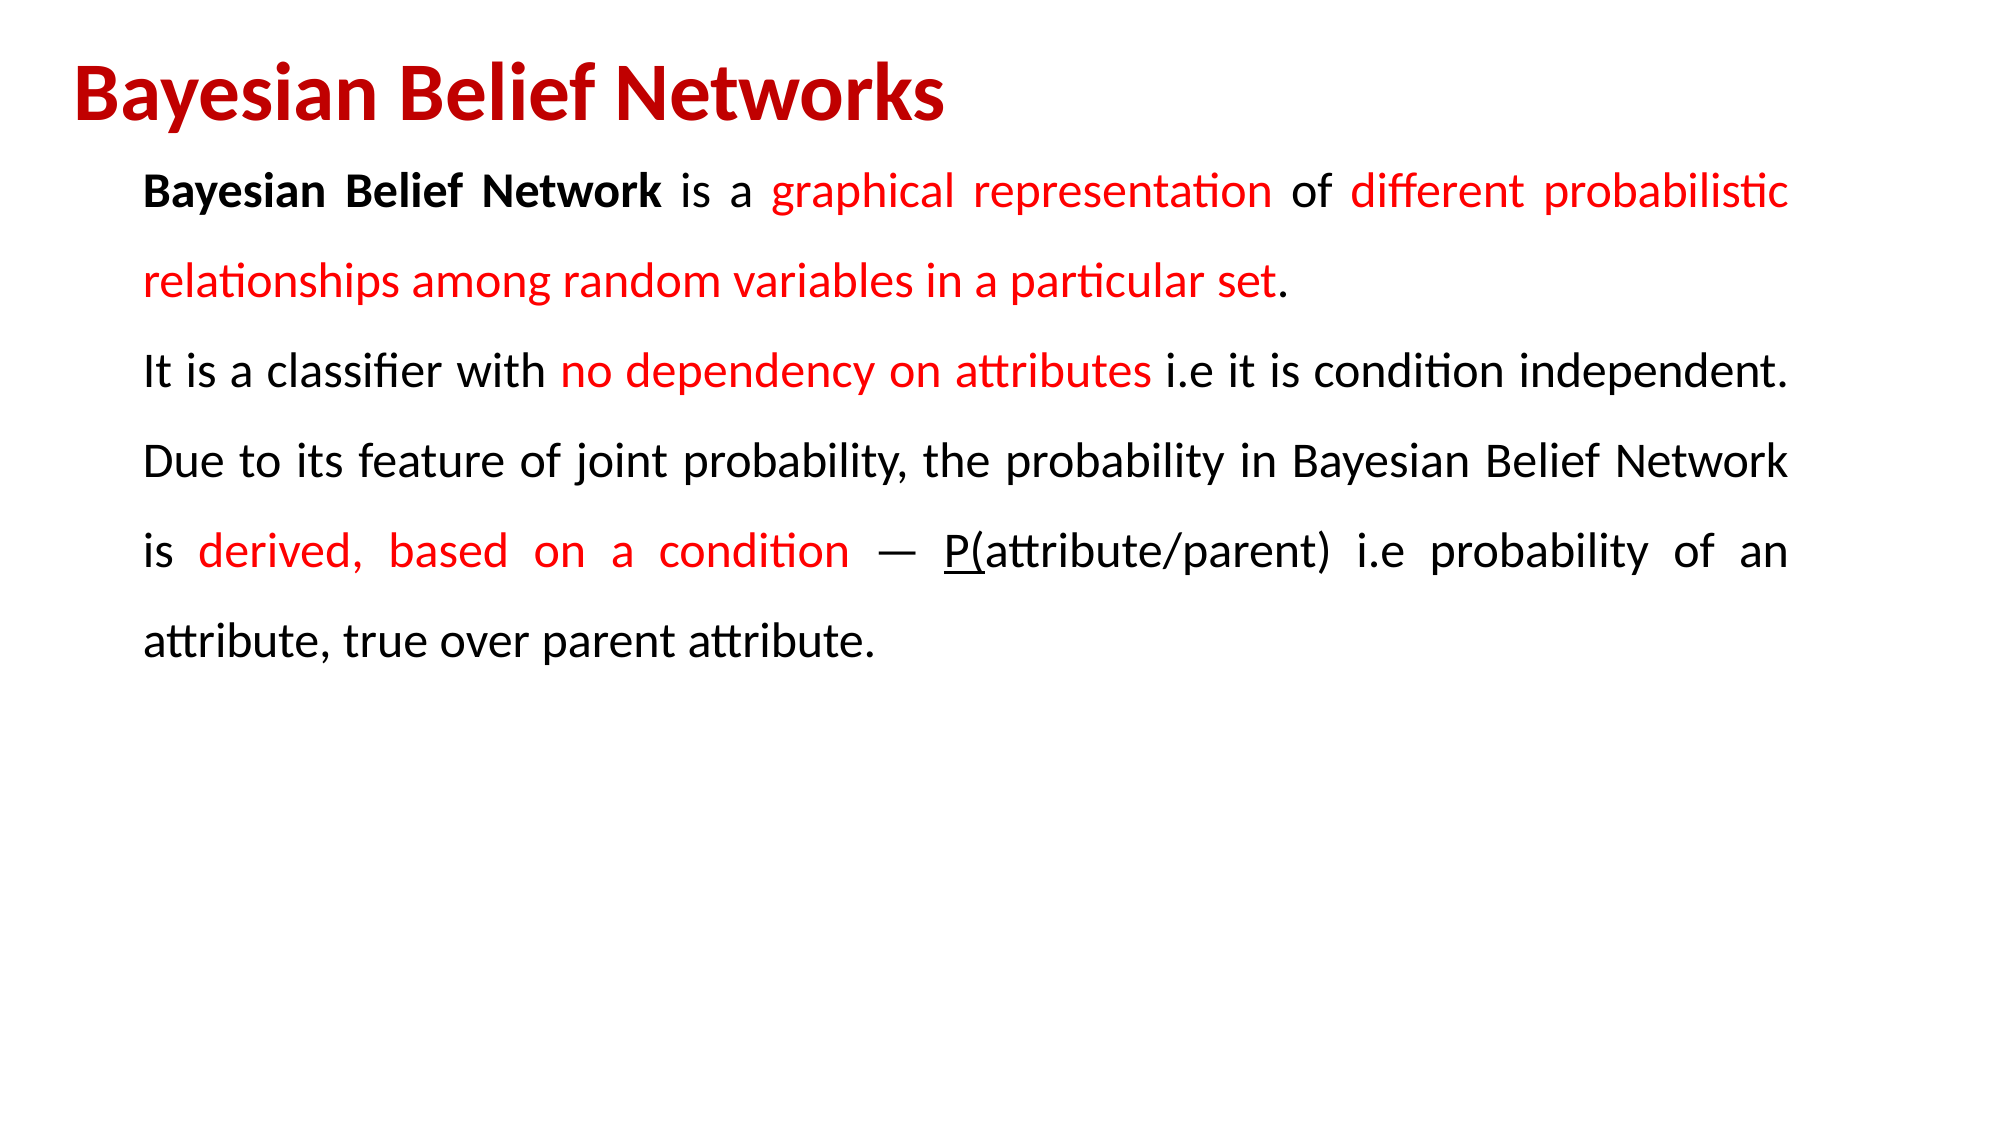

# Bayesian Belief Networks
Bayesian Belief Network is a graphical representation of different probabilistic relationships among random variables in a particular set.
It is a classifier with no dependency on attributes i.e it is condition independent. Due to its feature of joint probability, the probability in Bayesian Belief Network is derived, based on a condition — P(attribute/parent) i.e probability of an attribute, true over parent attribute.